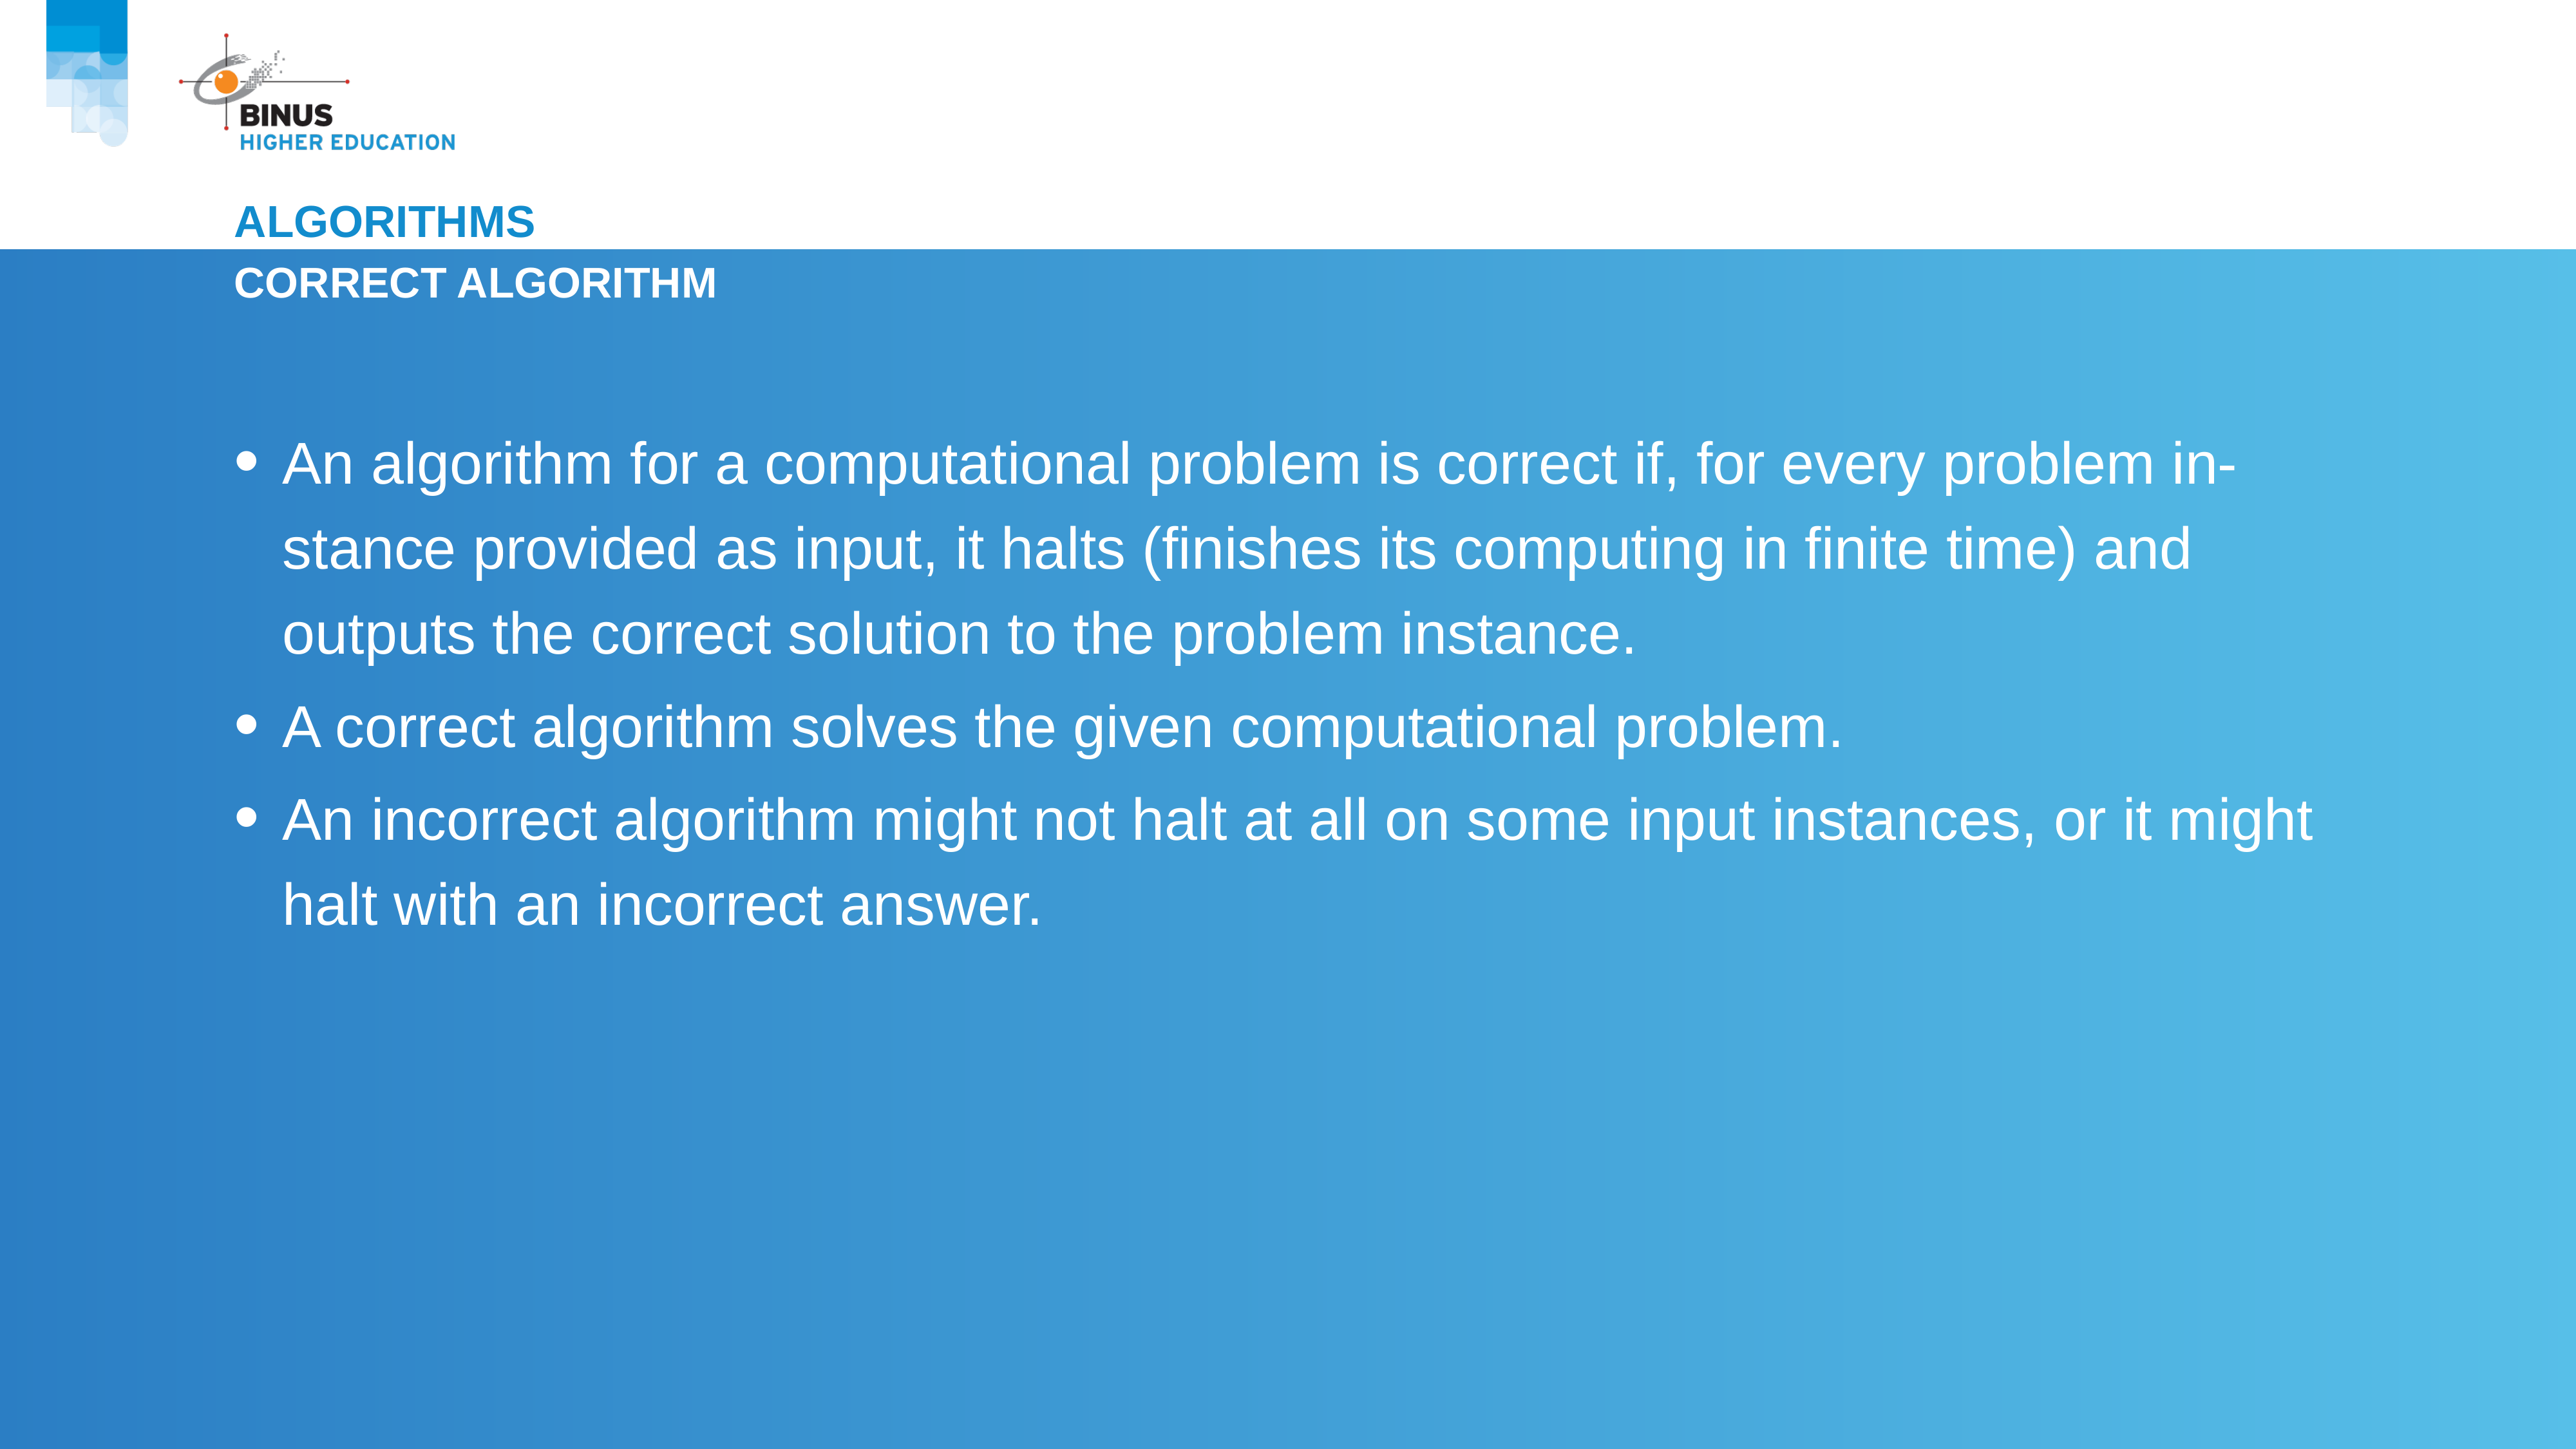

# Algorithms
Correct algorithm
An algorithm for a computational problem is correct if, for every problem in- stance provided as input, it halts (finishes its computing in finite time) and outputs the correct solution to the problem instance.
A correct algorithm solves the given computational problem.
An incorrect algorithm might not halt at all on some input instances, or it might halt with an incorrect answer.